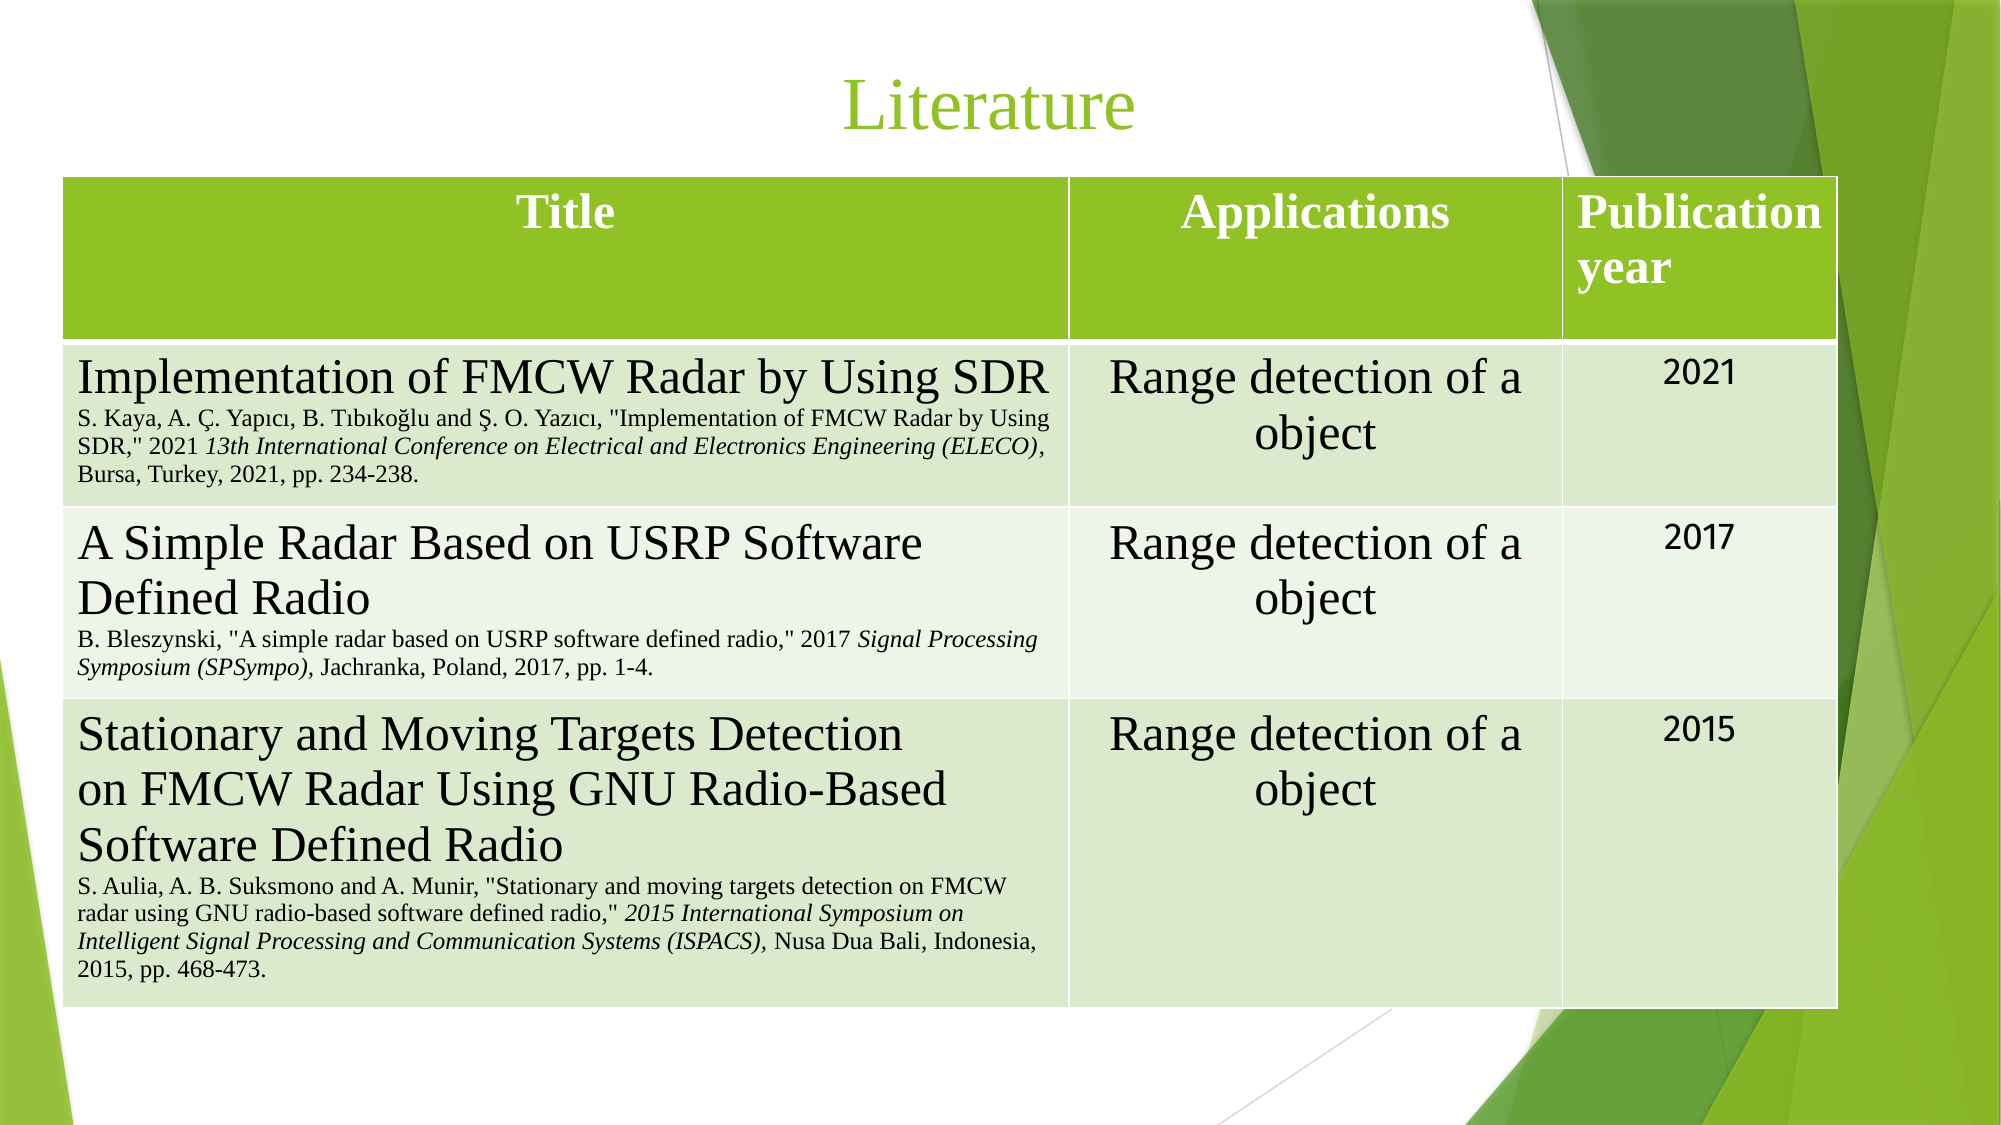

# Literature
| Title | Applications | Publication year |
| --- | --- | --- |
| Implementation of FMCW Radar by Using SDR S. Kaya, A. Ç. Yapıcı, B. Tıbıkoğlu and Ş. O. Yazıcı, "Implementation of FMCW Radar by Using SDR," 2021 13th International Conference on Electrical and Electronics Engineering (ELECO), Bursa, Turkey, 2021, pp. 234-238. | Range detection of a object | 2021 |
| A Simple Radar Based on USRP Software Defined Radio B. Bleszynski, "A simple radar based on USRP software defined radio," 2017 Signal Processing Symposium (SPSympo), Jachranka, Poland, 2017, pp. 1-4. | Range detection of a object | 2017 |
| Stationary and Moving Targets Detection on FMCW Radar Using GNU Radio-Based Software Defined Radio S. Aulia, A. B. Suksmono and A. Munir, "Stationary and moving targets detection on FMCW radar using GNU radio-based software defined radio," 2015 International Symposium on Intelligent Signal Processing and Communication Systems (ISPACS), Nusa Dua Bali, Indonesia, 2015, pp. 468-473. | Range detection of a object | 2015 |